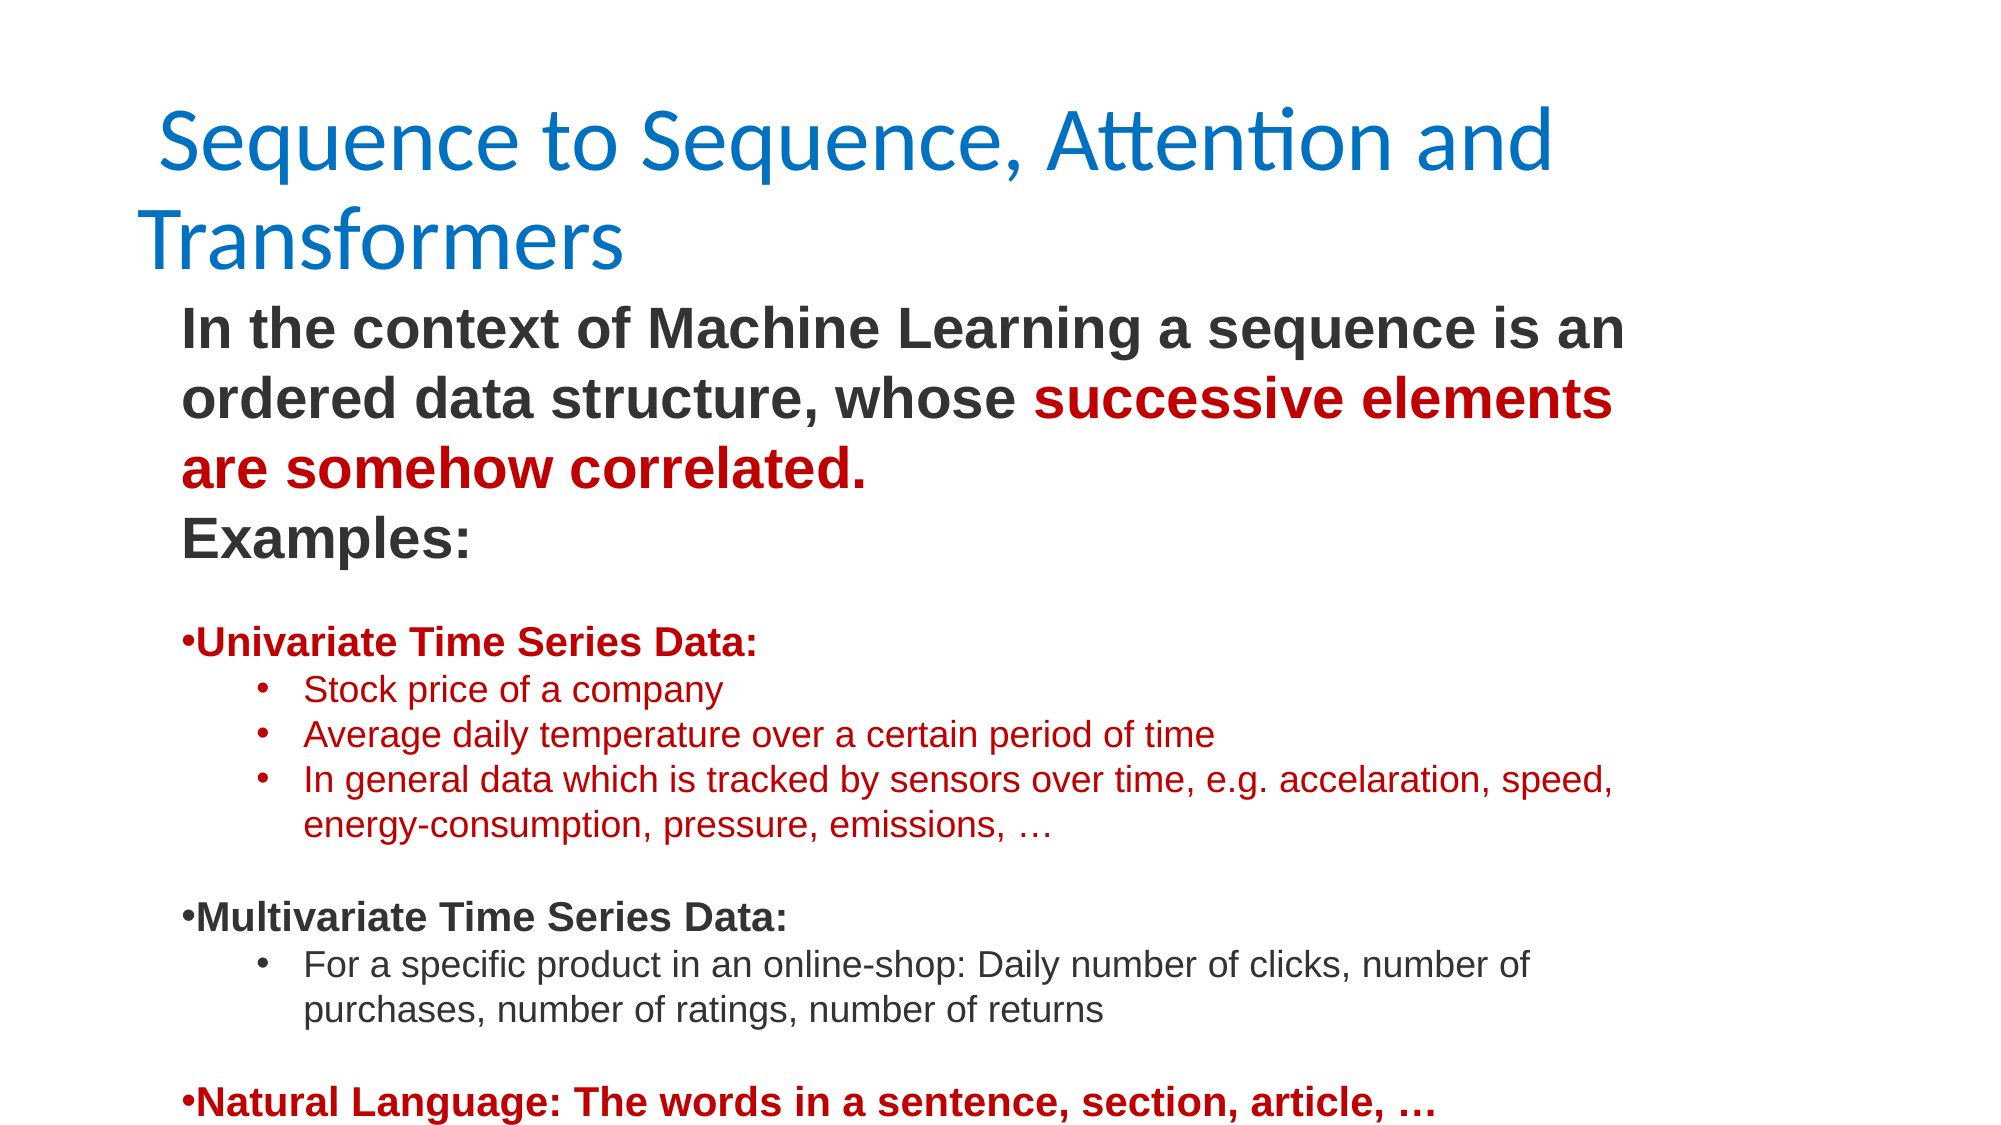

# Sequence to Sequence, Attention and Transformers
In the context of Machine Learning a sequence is an ordered data structure, whose successive elements are somehow correlated.
Examples:

Univariate Time Series Data:
Stock price of a company
Average daily temperature over a certain period of time
In general data which is tracked by sensors over time, e.g. accelaration, speed, energy-consumption, pressure, emissions, …

Multivariate Time Series Data:
For a specific product in an online-shop: Daily number of clicks, number of purchases, number of ratings, number of returns

Natural Language: The words in a sentence, section, article, …